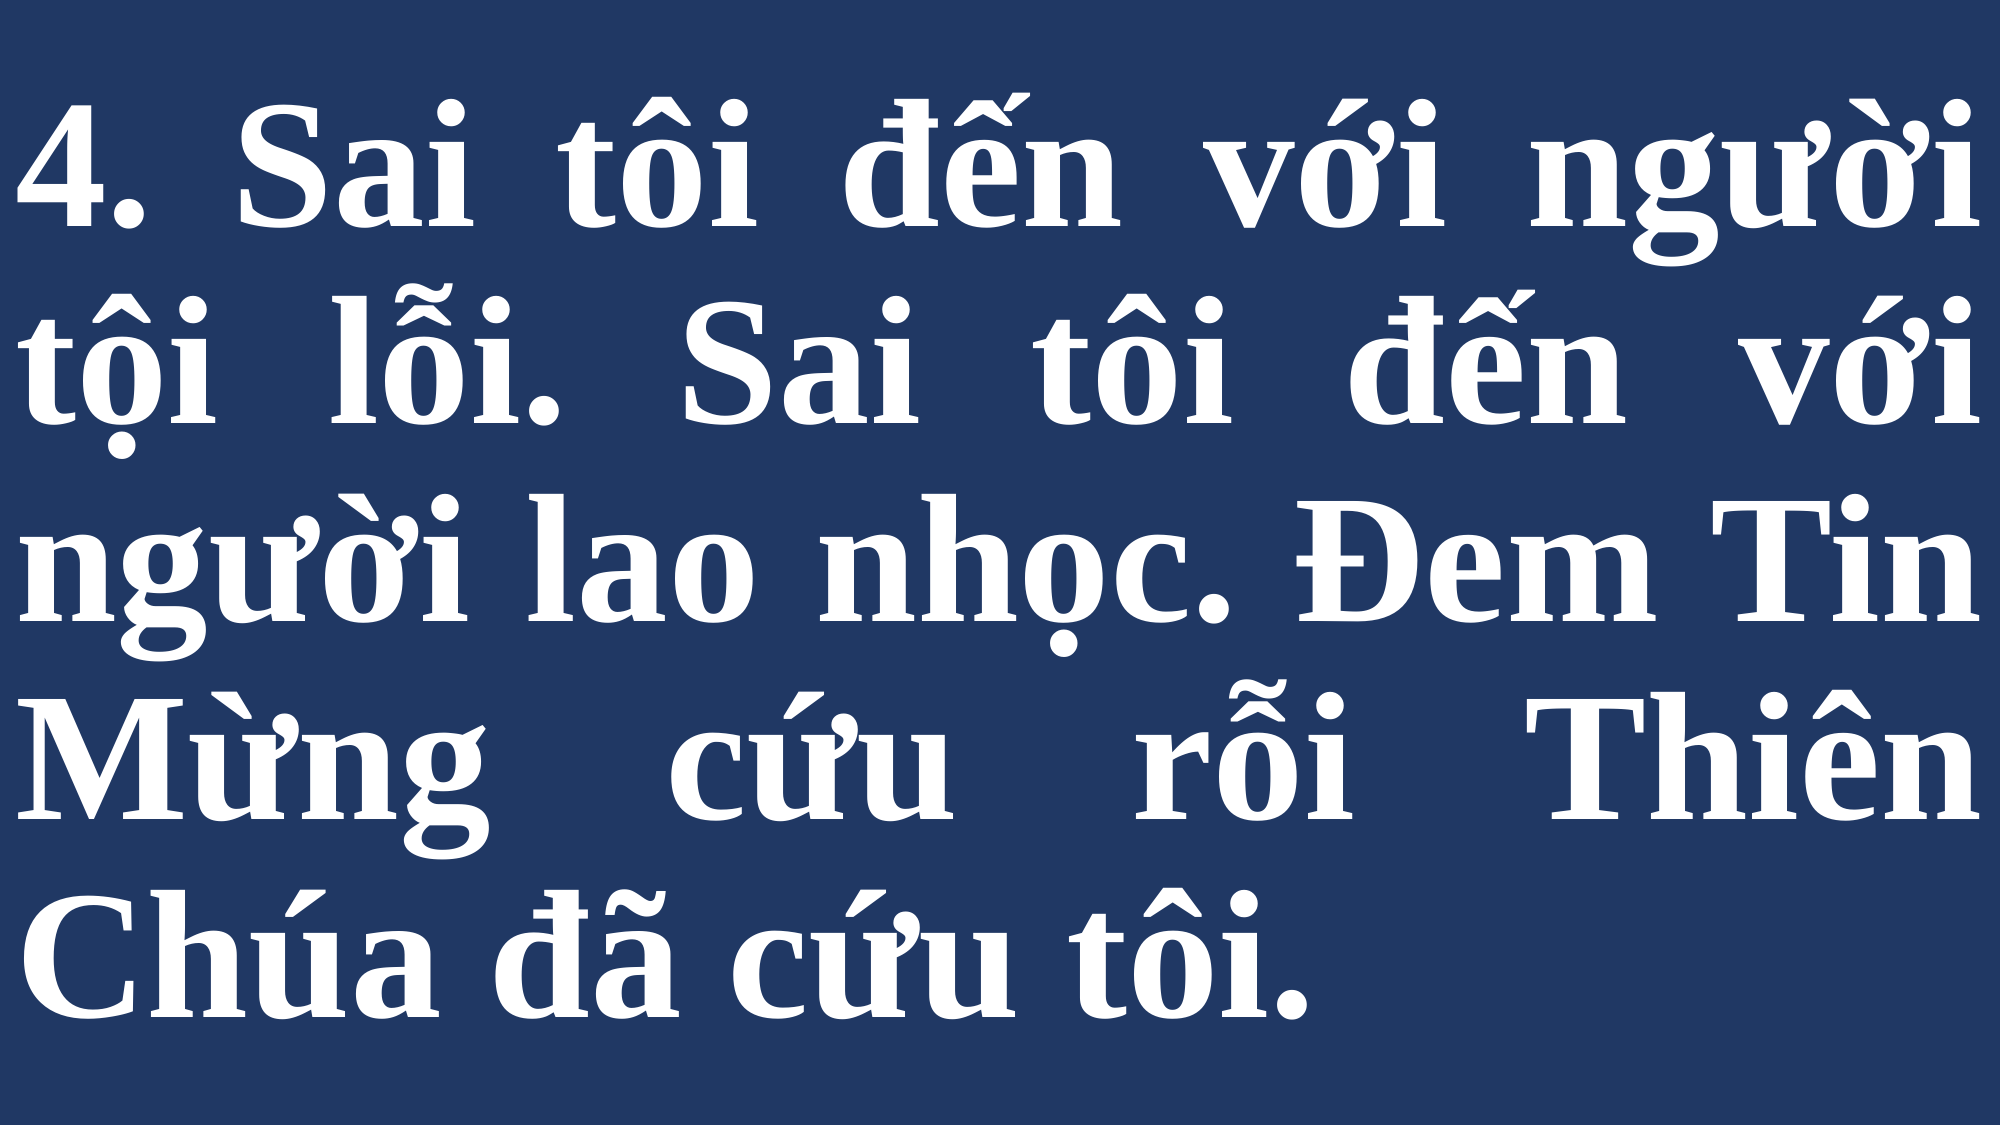

# 4. Sai tôi đến với người tội lỗi. Sai tôi đến với người lao nhọc. Đem Tin Mừng cứu rỗi Thiên Chúa đã cứu tôi.